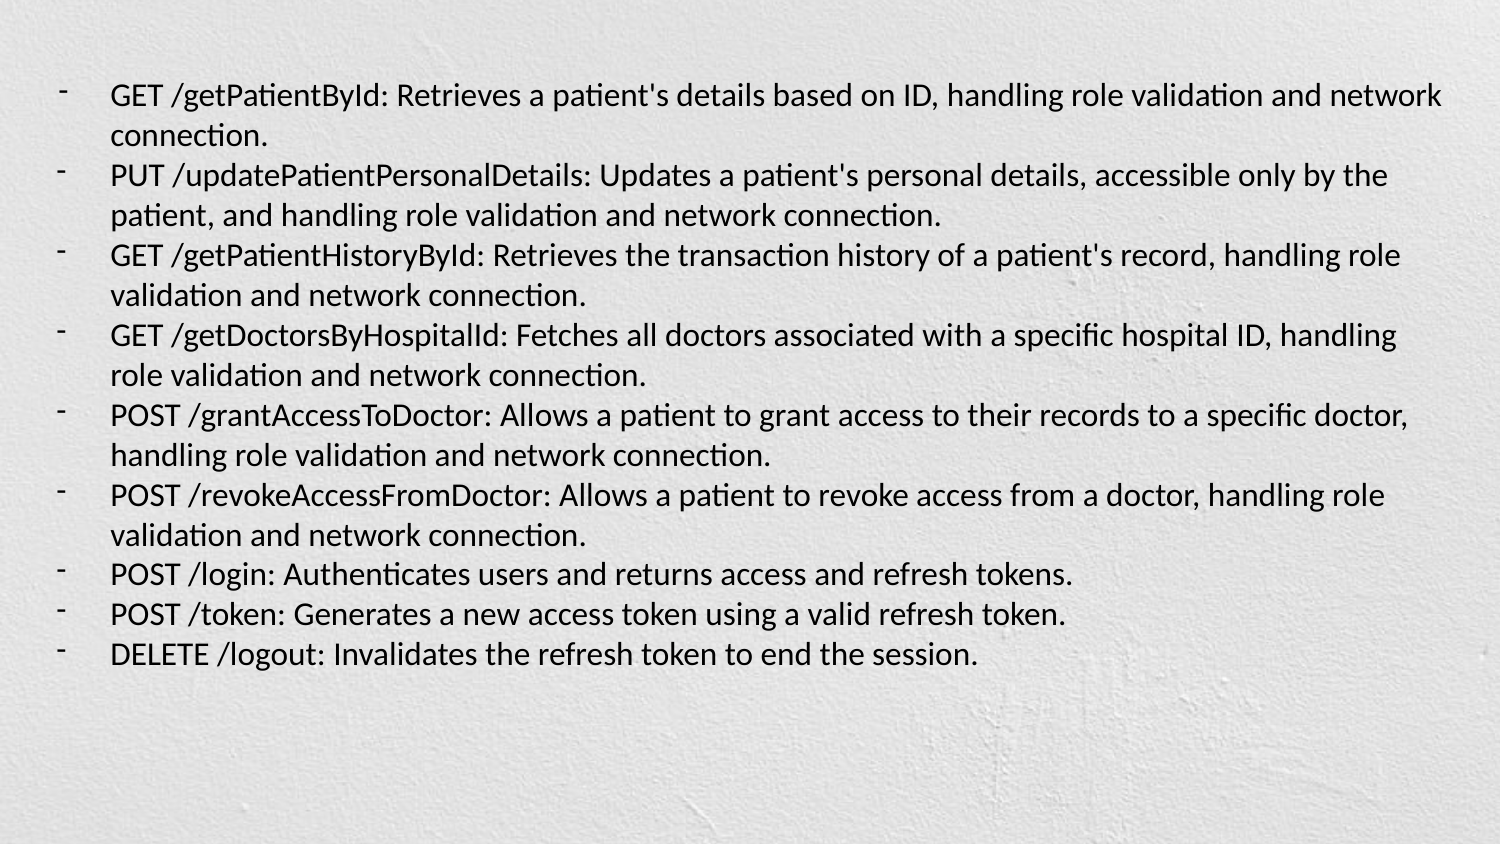

GET /getPatientById: Retrieves a patient's details based on ID, handling role validation and network connection.
PUT /updatePatientPersonalDetails: Updates a patient's personal details, accessible only by the patient, and handling role validation and network connection.
GET /getPatientHistoryById: Retrieves the transaction history of a patient's record, handling role validation and network connection.
GET /getDoctorsByHospitalId: Fetches all doctors associated with a specific hospital ID, handling role validation and network connection.
POST /grantAccessToDoctor: Allows a patient to grant access to their records to a specific doctor, handling role validation and network connection.
POST /revokeAccessFromDoctor: Allows a patient to revoke access from a doctor, handling role validation and network connection.
POST /login: Authenticates users and returns access and refresh tokens.
POST /token: Generates a new access token using a valid refresh token.
DELETE /logout: Invalidates the refresh token to end the session.